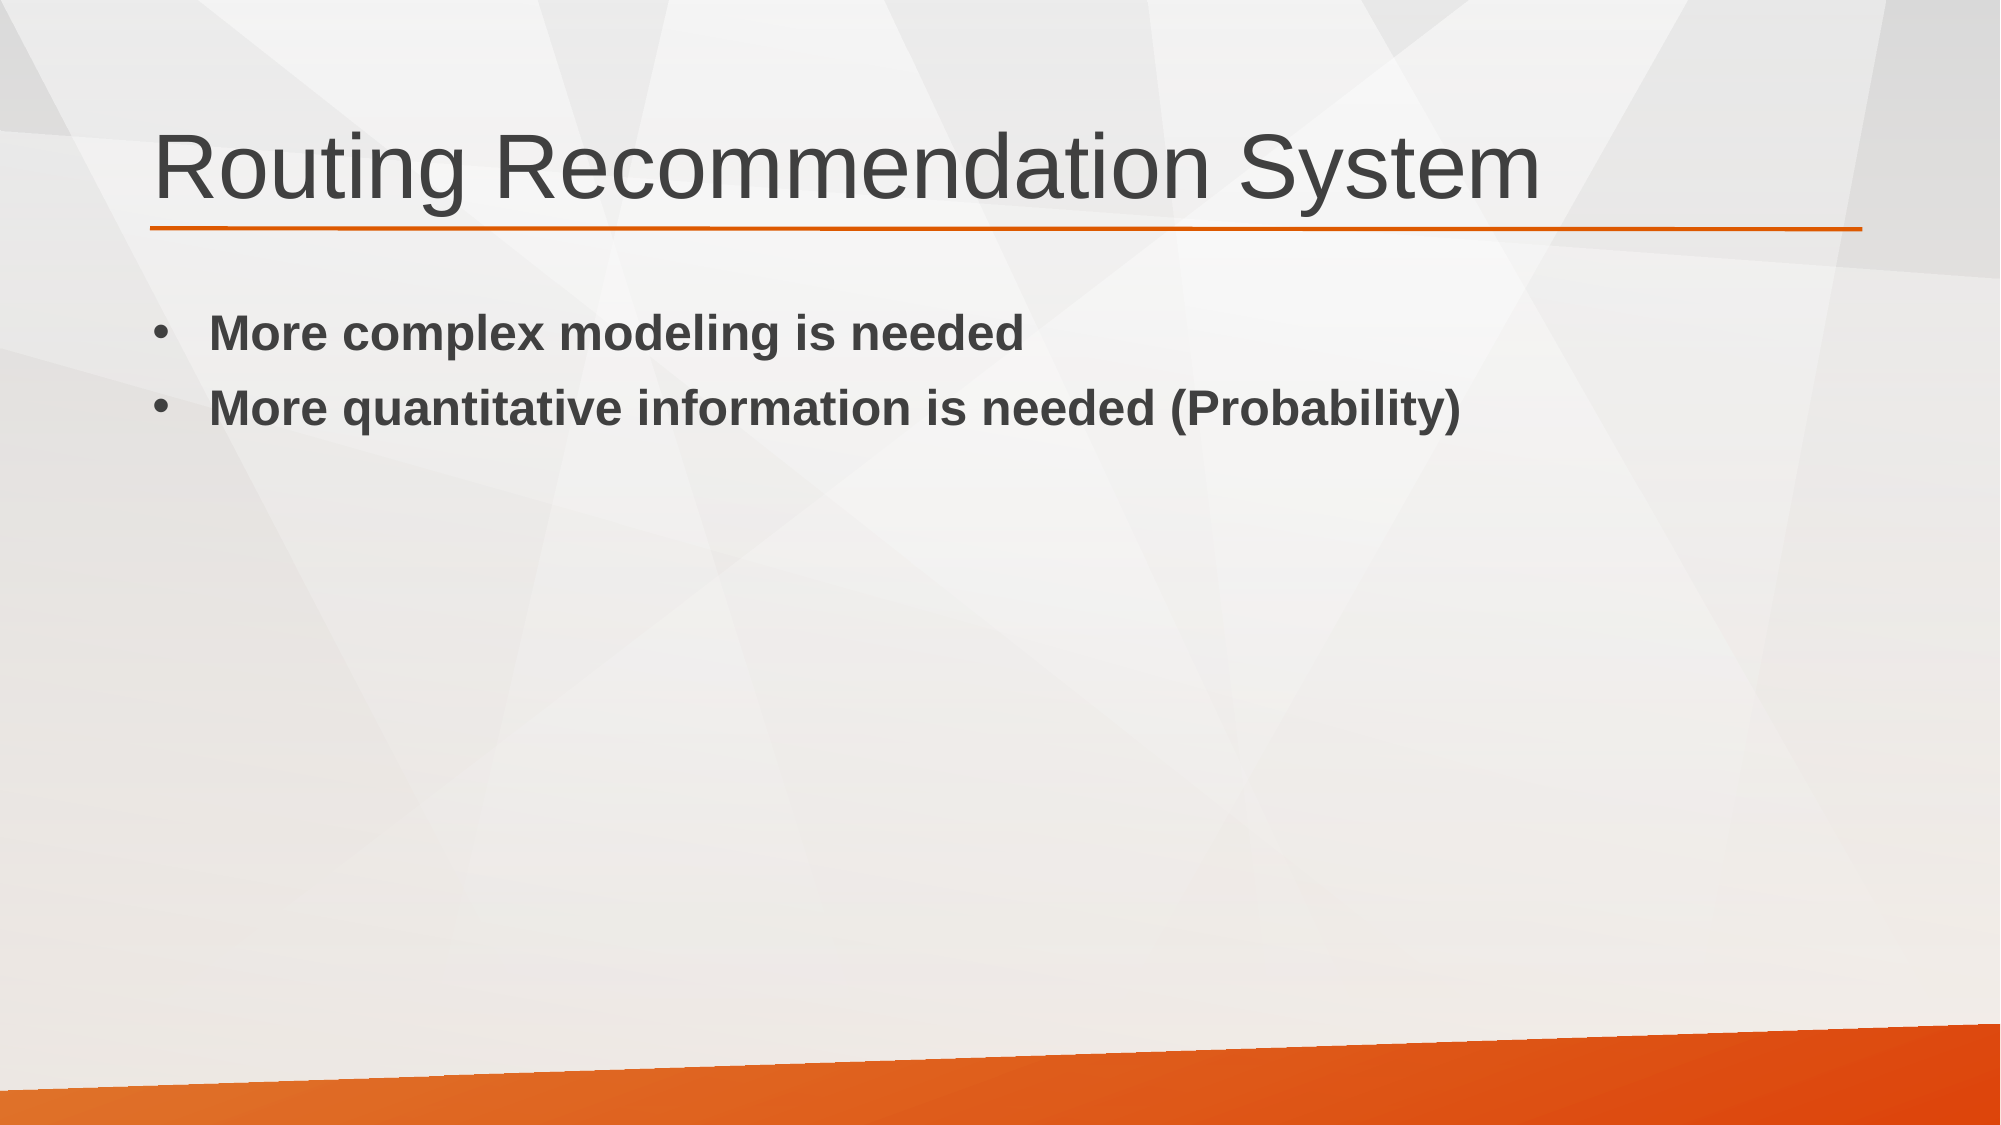

# Routing Recommendation System
More complex modeling is needed
More quantitative information is needed (Probability)